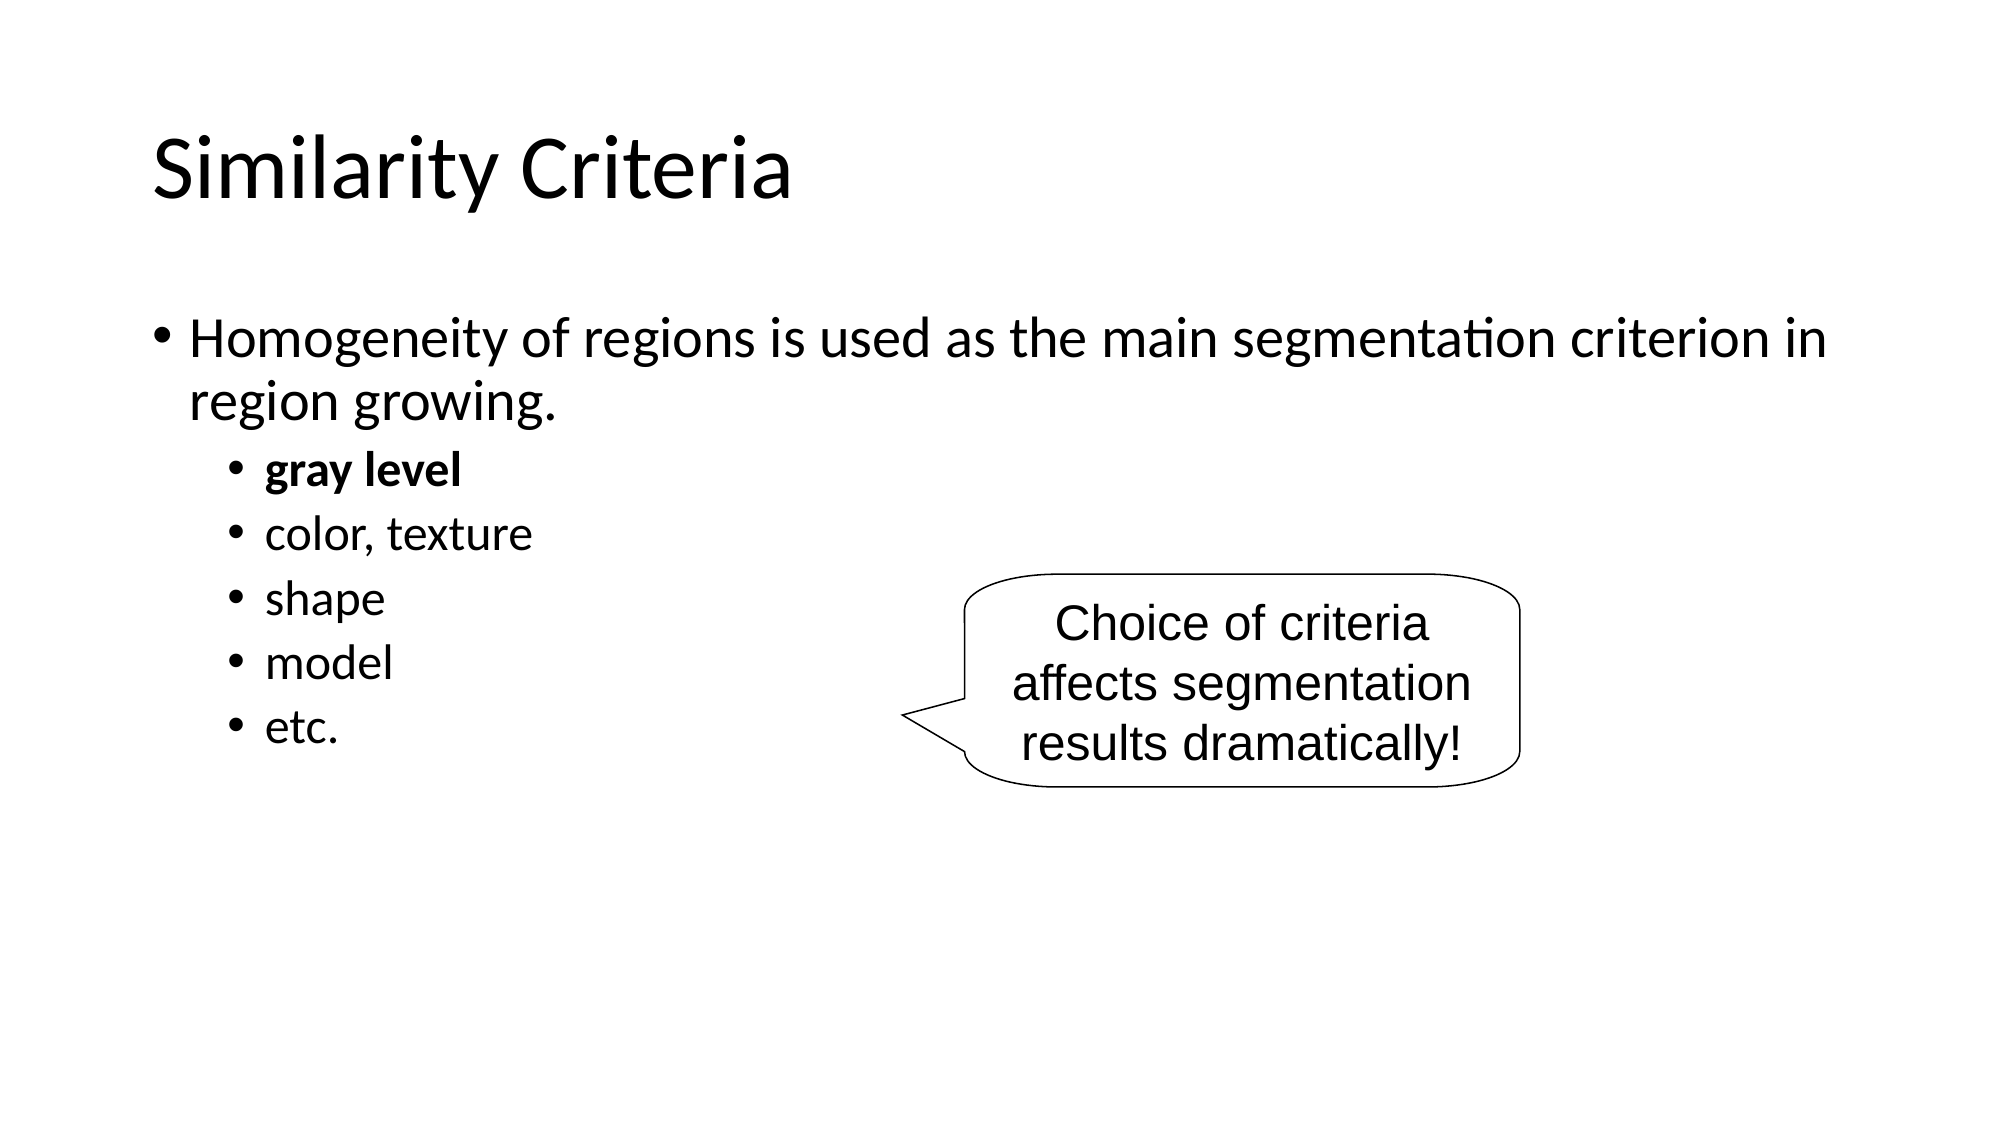

# Similarity Criteria
Homogeneity of regions is used as the main segmentation criterion in region growing.
gray level
color, texture
shape
model
etc.
Choice of criteria affects segmentation results dramatically!